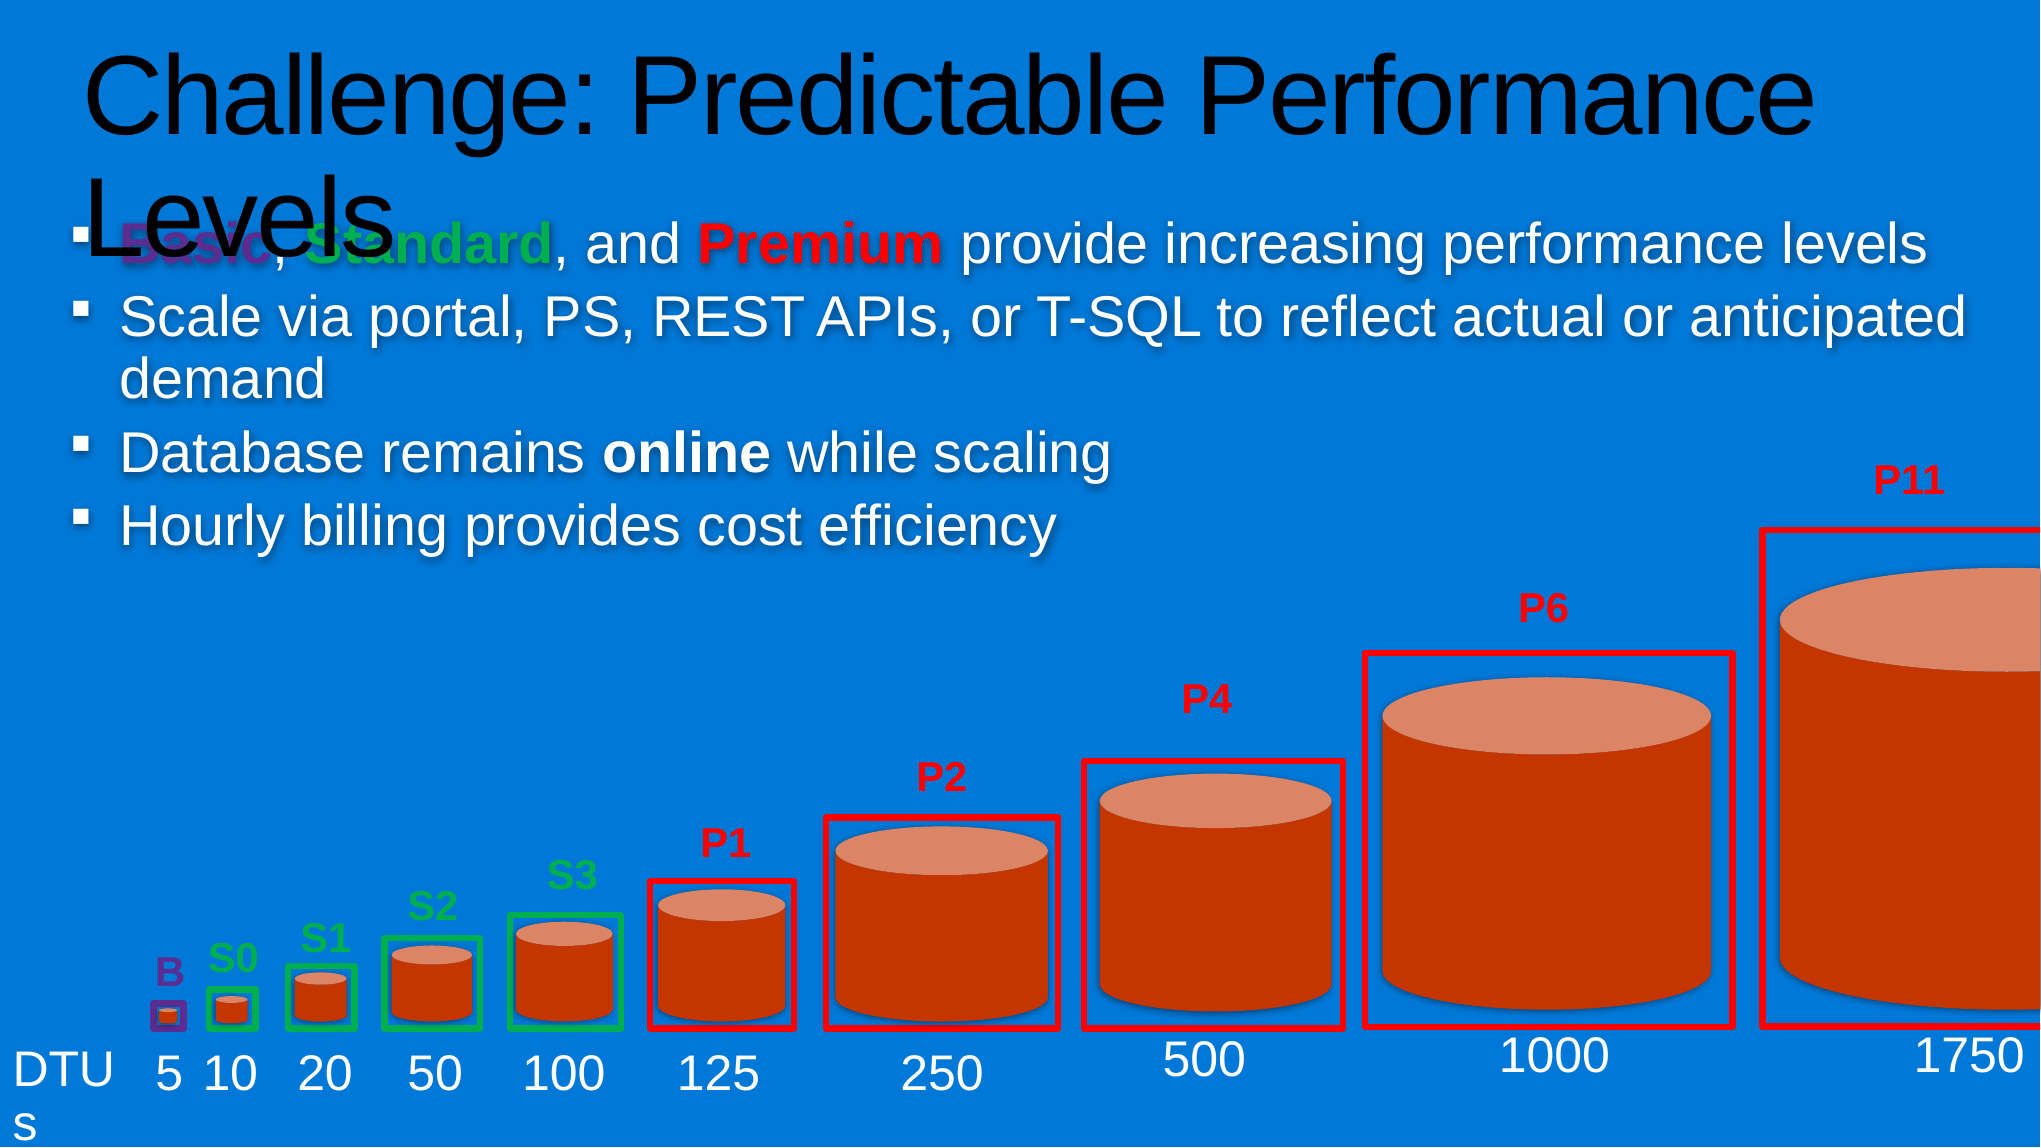

# Challenge: Predictable Performance Levels
Basic, Standard, and Premium provide increasing performance levels
Scale via portal, PS, REST APIs, or T-SQL to reflect actual or anticipated demand
Database remains online while scaling
Hourly billing provides cost efficiency

P11

P6

P4

P2

P1

S3
S2

S1
S0

B

1000
1750

500
DTUs
125
100
10
20
50
250
5